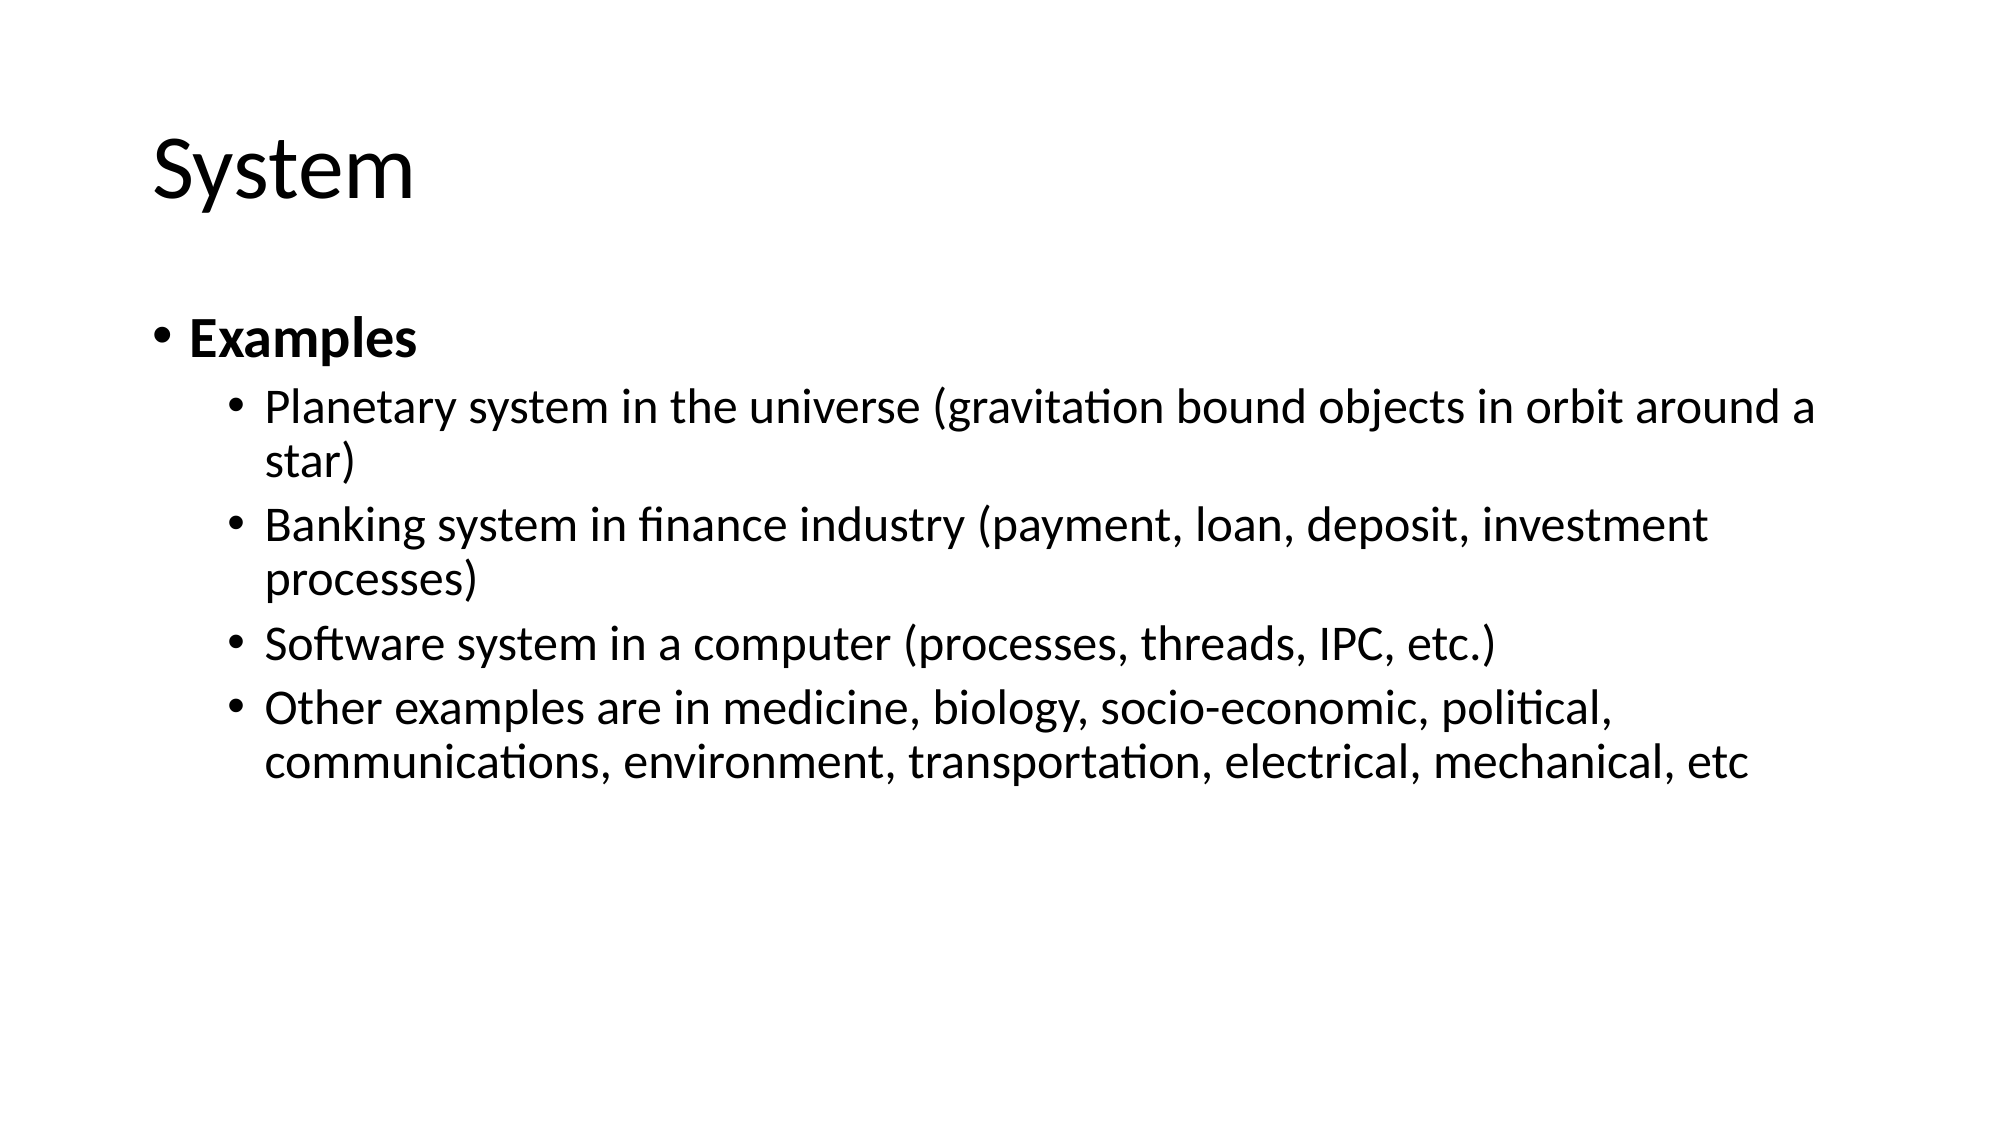

System
Examples
Planetary system in the universe (gravitation bound objects in orbit around a star)
Banking system in finance industry (payment, loan, deposit, investment processes)
Software system in a computer (processes, threads, IPC, etc.)
Other examples are in medicine, biology, socio-economic, political, communications, environment, transportation, electrical, mechanical, etc